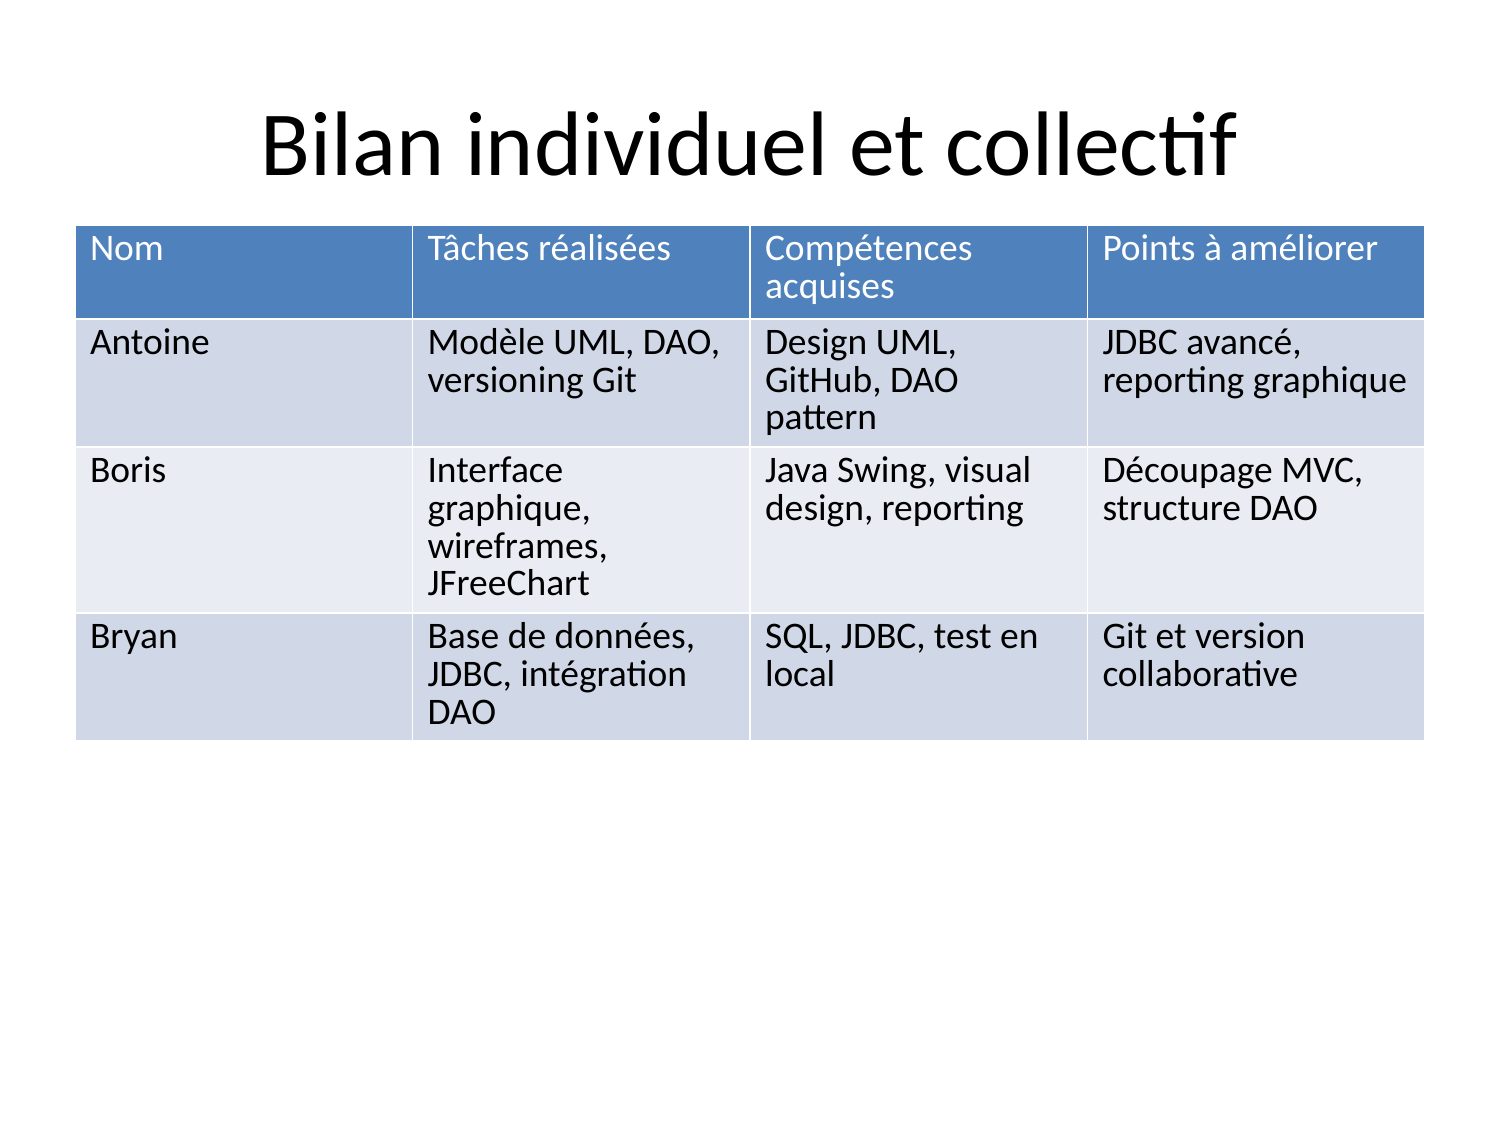

# Bilan individuel et collectif
| Nom | Tâches réalisées | Compétences acquises | Points à améliorer |
| --- | --- | --- | --- |
| Antoine | Modèle UML, DAO, versioning Git | Design UML, GitHub, DAO pattern | JDBC avancé, reporting graphique |
| Boris | Interface graphique, wireframes, JFreeChart | Java Swing, visual design, reporting | Découpage MVC, structure DAO |
| Bryan | Base de données, JDBC, intégration DAO | SQL, JDBC, test en local | Git et version collaborative |